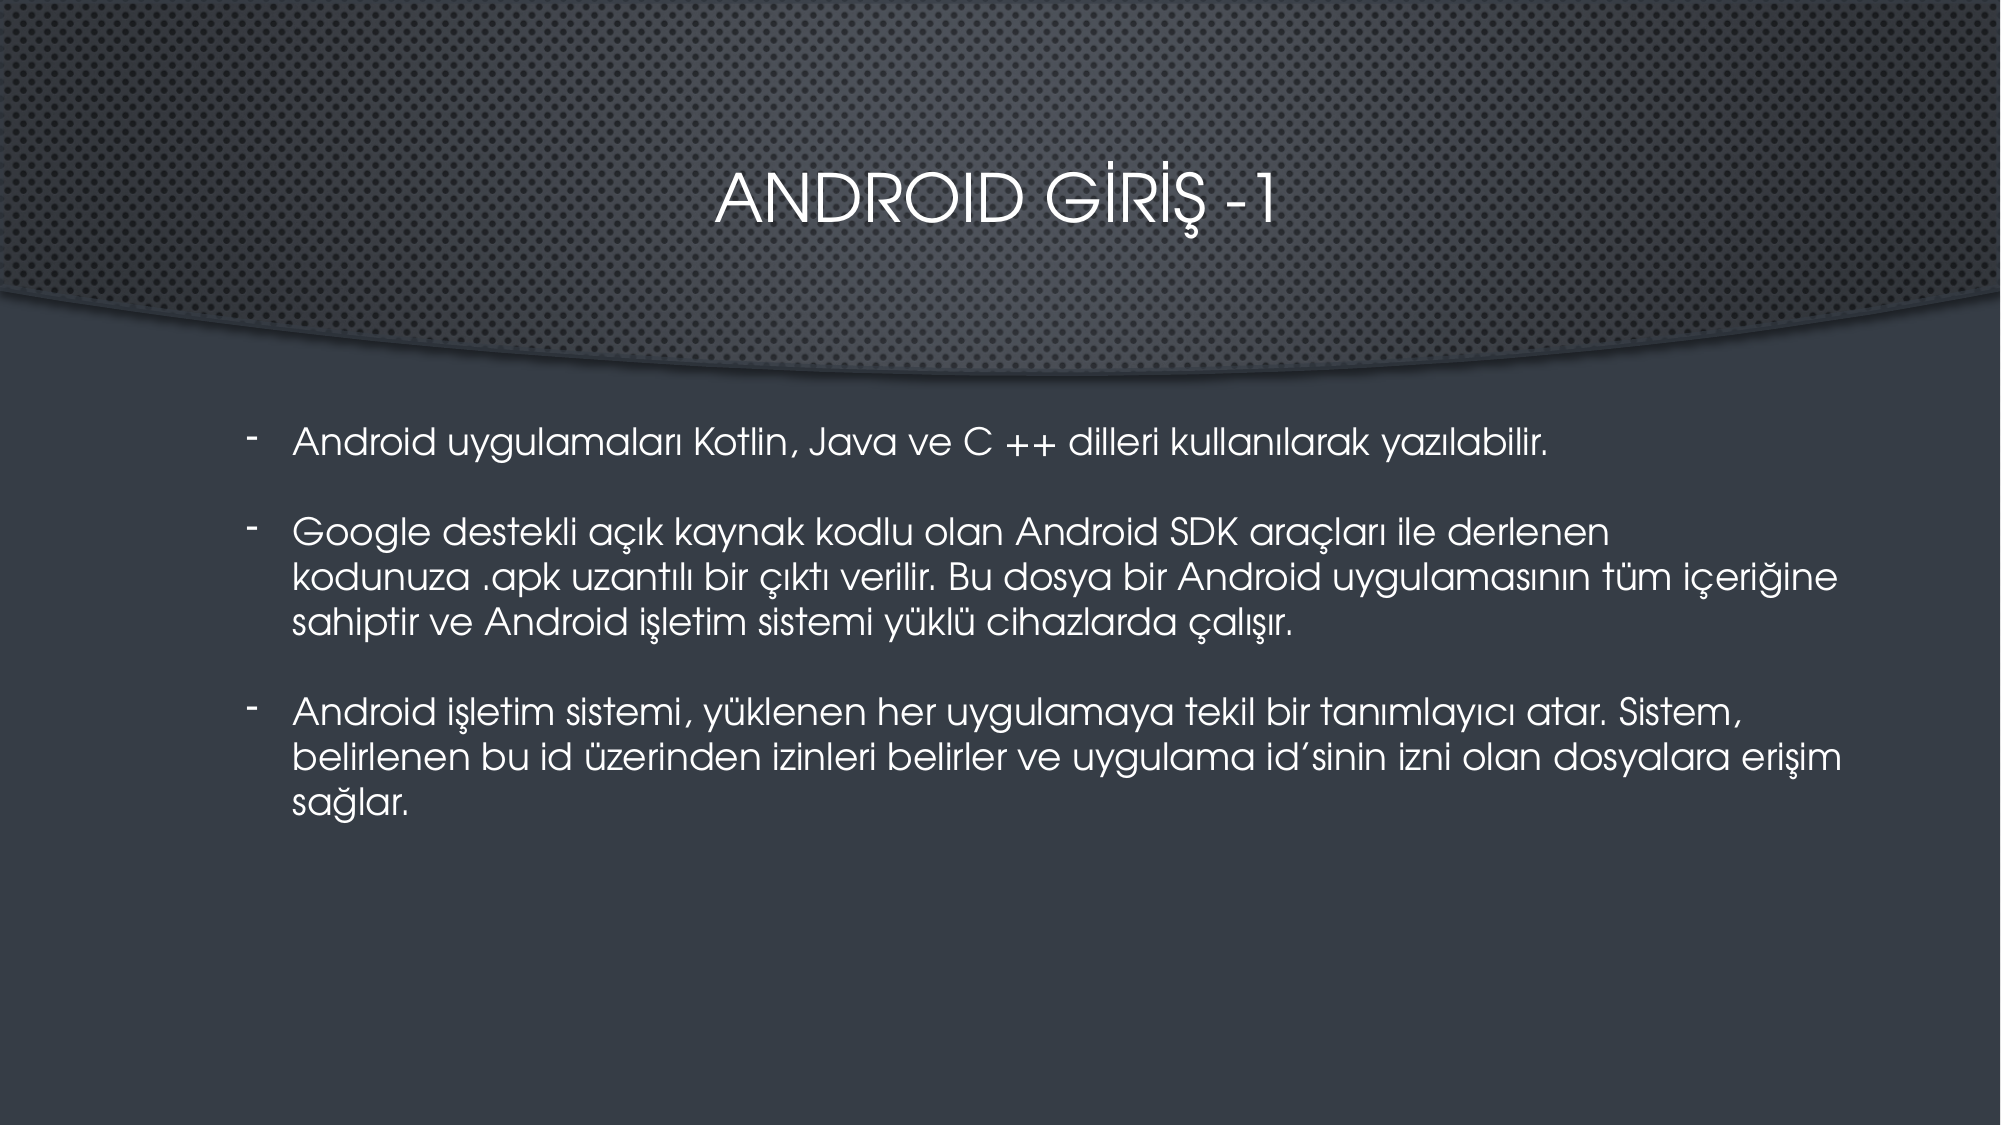

# Androıd GİrİŞ -1
Android uygulamaları Kotlin, Java ve C ++ dilleri kullanılarak yazılabilir.

Google destekli açık kaynak kodlu olan Android SDK araçları ile derlenen kodunuza .apk uzantılı bir çıktı verilir. Bu dosya bir Android uygulamasının tüm içeriğine sahiptir ve Android işletim sistemi yüklü cihazlarda çalışır.

Android işletim sistemi, yüklenen her uygulamaya tekil bir tanımlayıcı atar. Sistem, belirlenen bu id üzerinden izinleri belirler ve uygulama id’sinin izni olan dosyalara erişim sağlar.